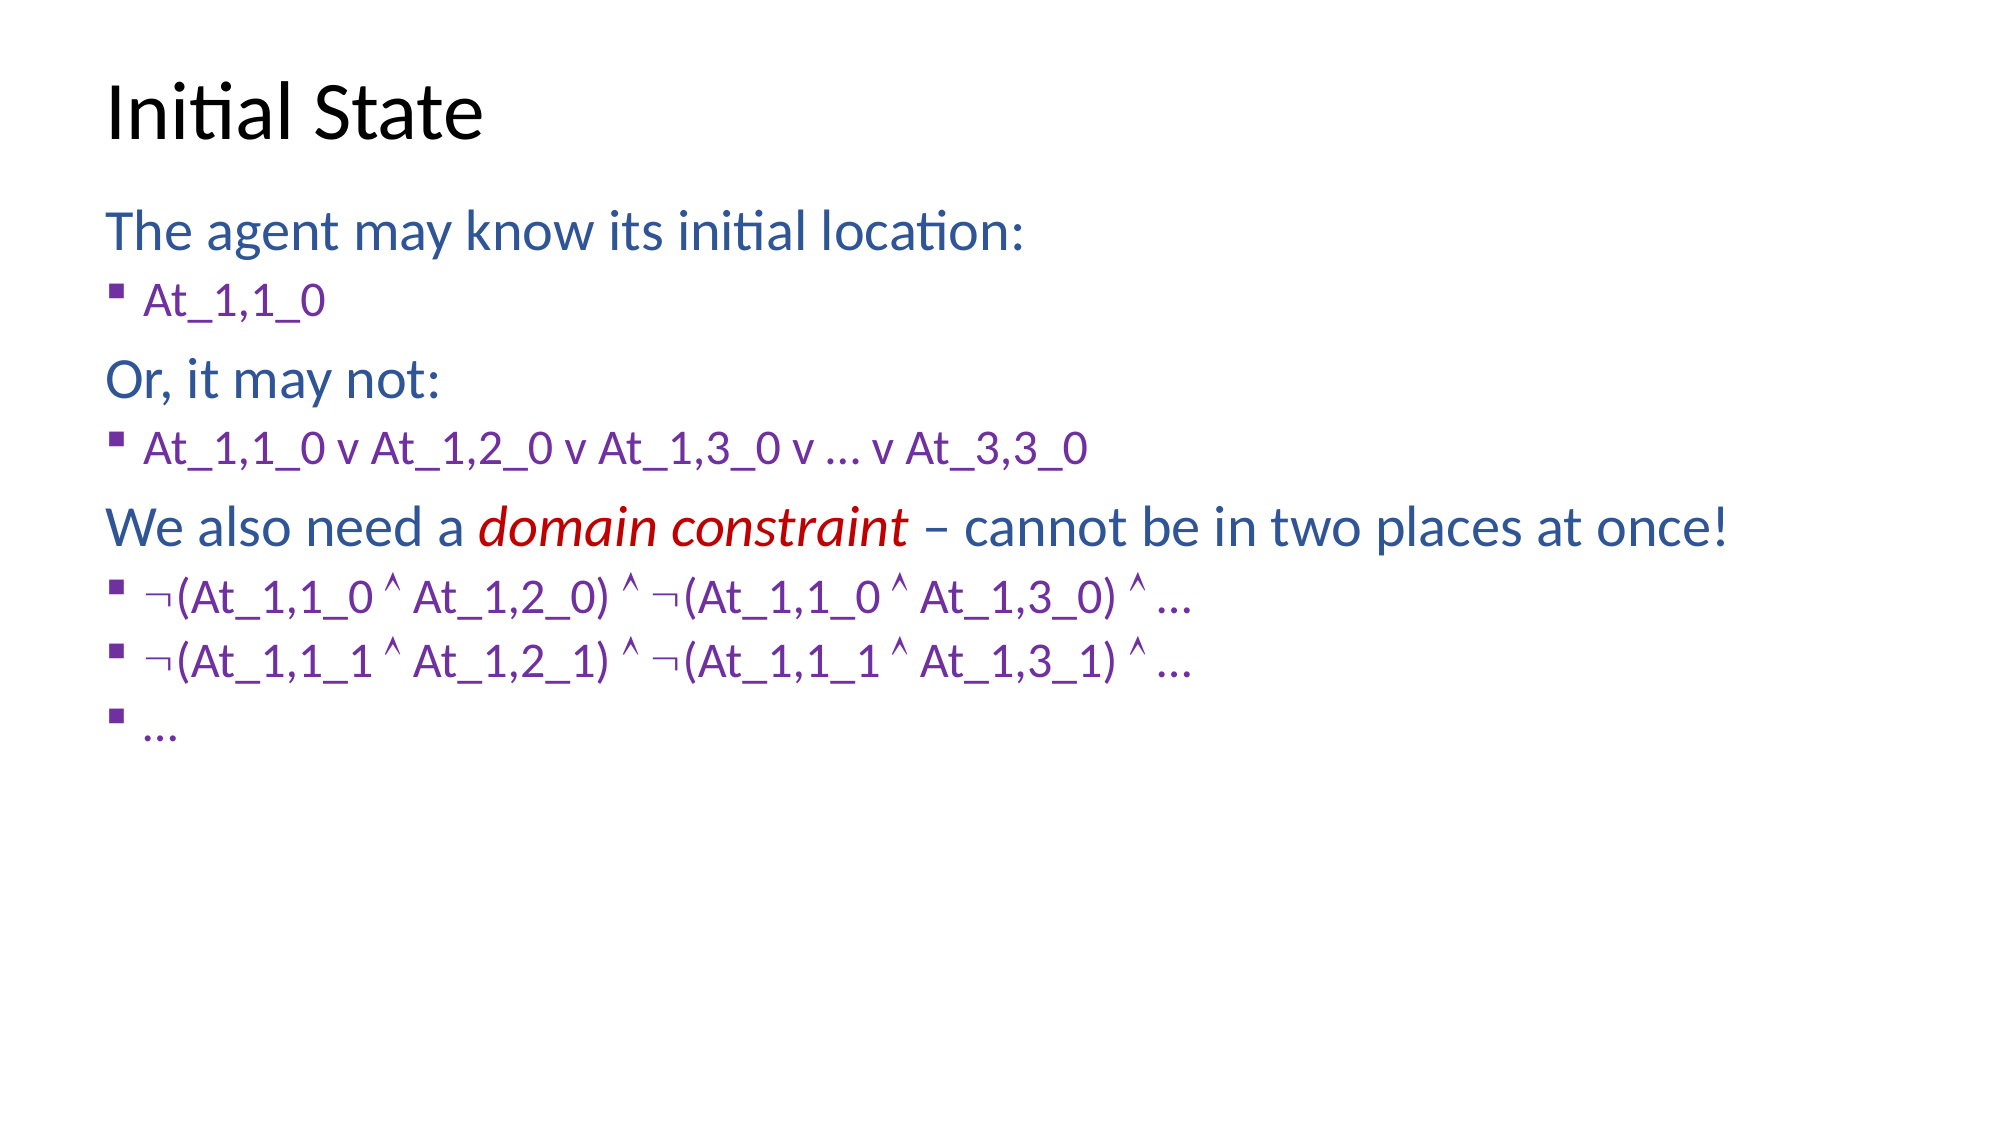

# Initial State
The agent may know its initial location:
At_1,1_0
Or, it may not:
At_1,1_0 v At_1,2_0 v At_1,3_0 v … v At_3,3_0
We also need a domain constraint – cannot be in two places at once!
¬(At_1,1_0 ∧ At_1,2_0) ∧ ¬(At_1,1_0 ∧ At_1,3_0) ∧ …
¬(At_1,1_1 ∧ At_1,2_1) ∧ ¬(At_1,1_1 ∧ At_1,3_1) ∧ …
…